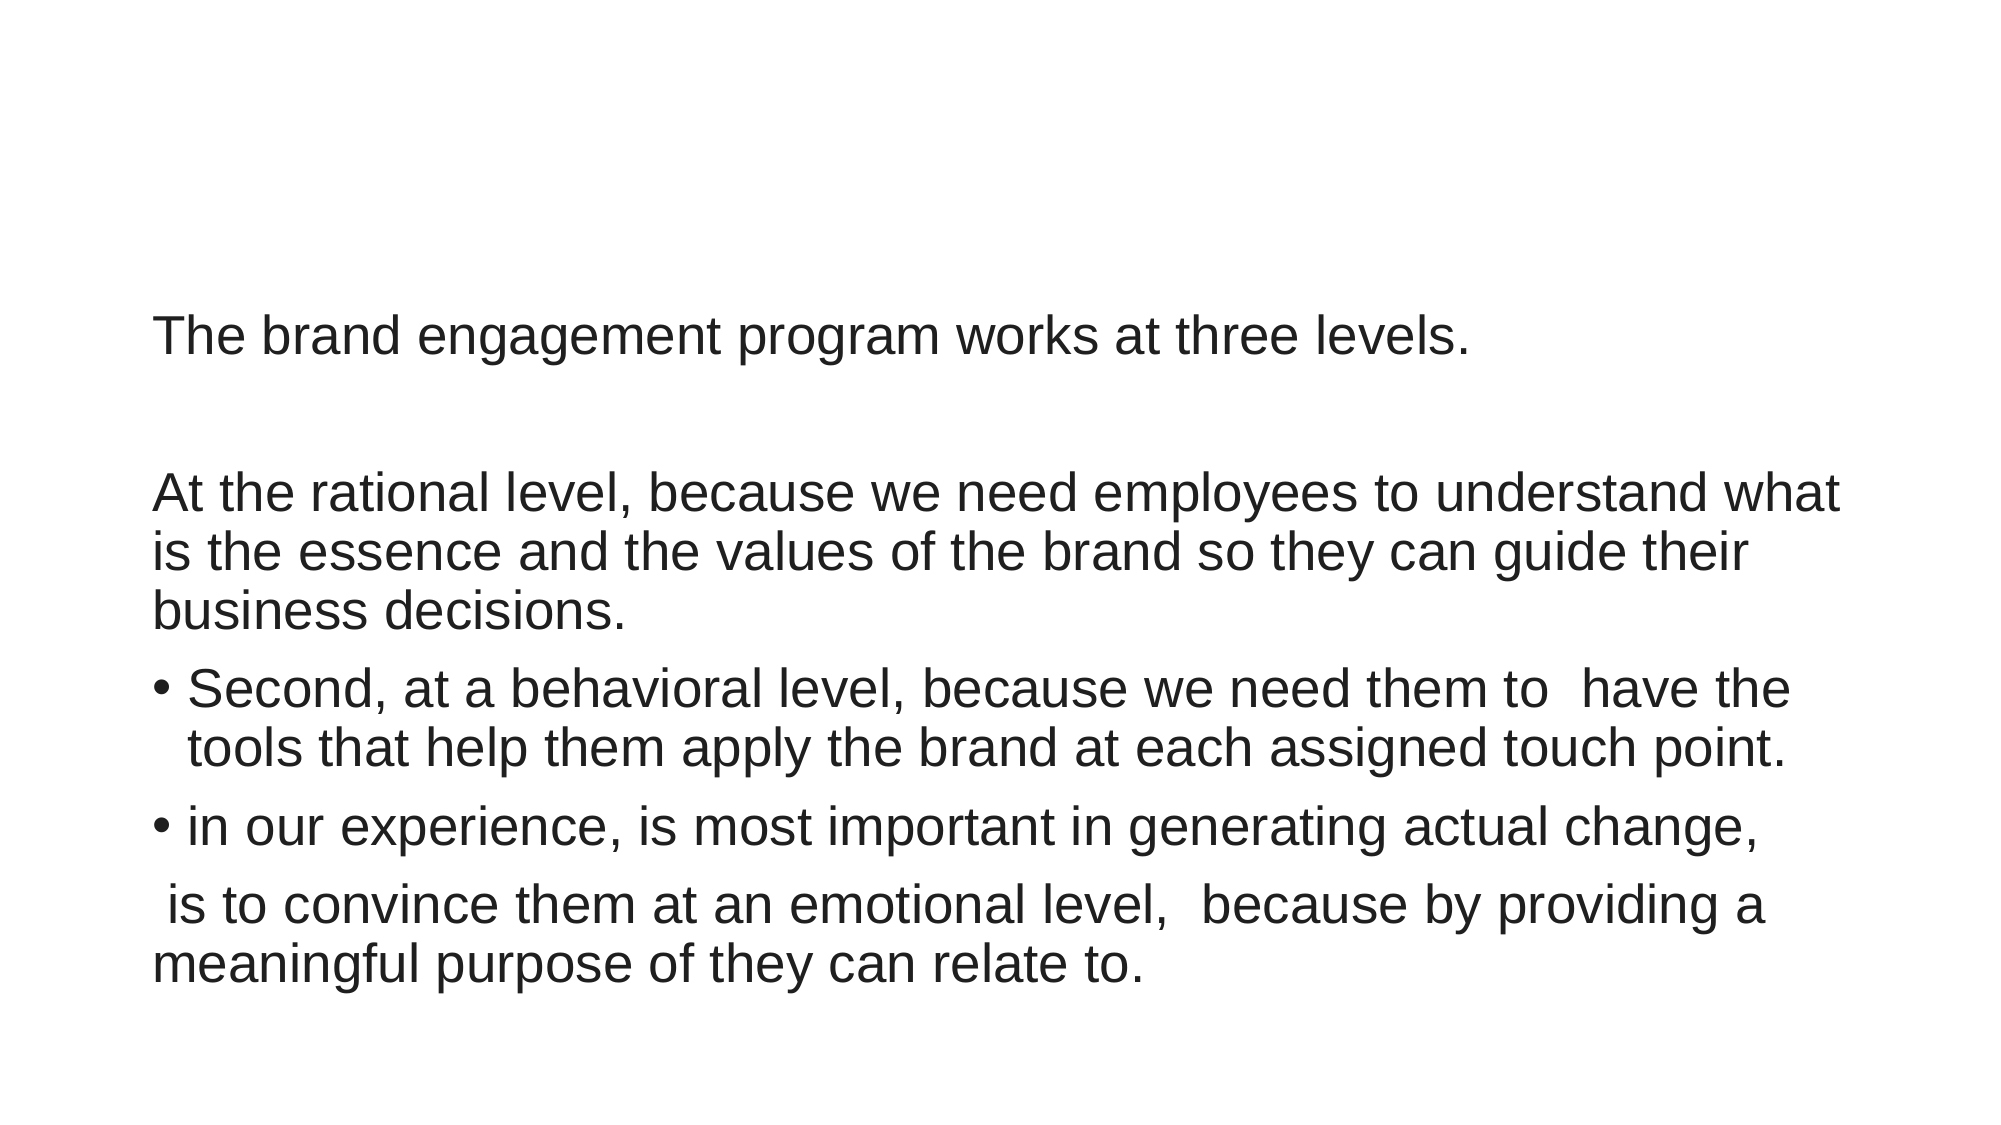

#
The brand engagement program works at three levels.

At the rational level, because we need employees to understand what is the essence and the values of the brand so they can guide their business decisions.
Second, at a behavioral level, because we need them to  have the tools that help them apply the brand at each assigned touch point.
in our experience, is most important in generating actual change,
 is to convince them at an emotional level,  because by providing a meaningful purpose of they can relate to.